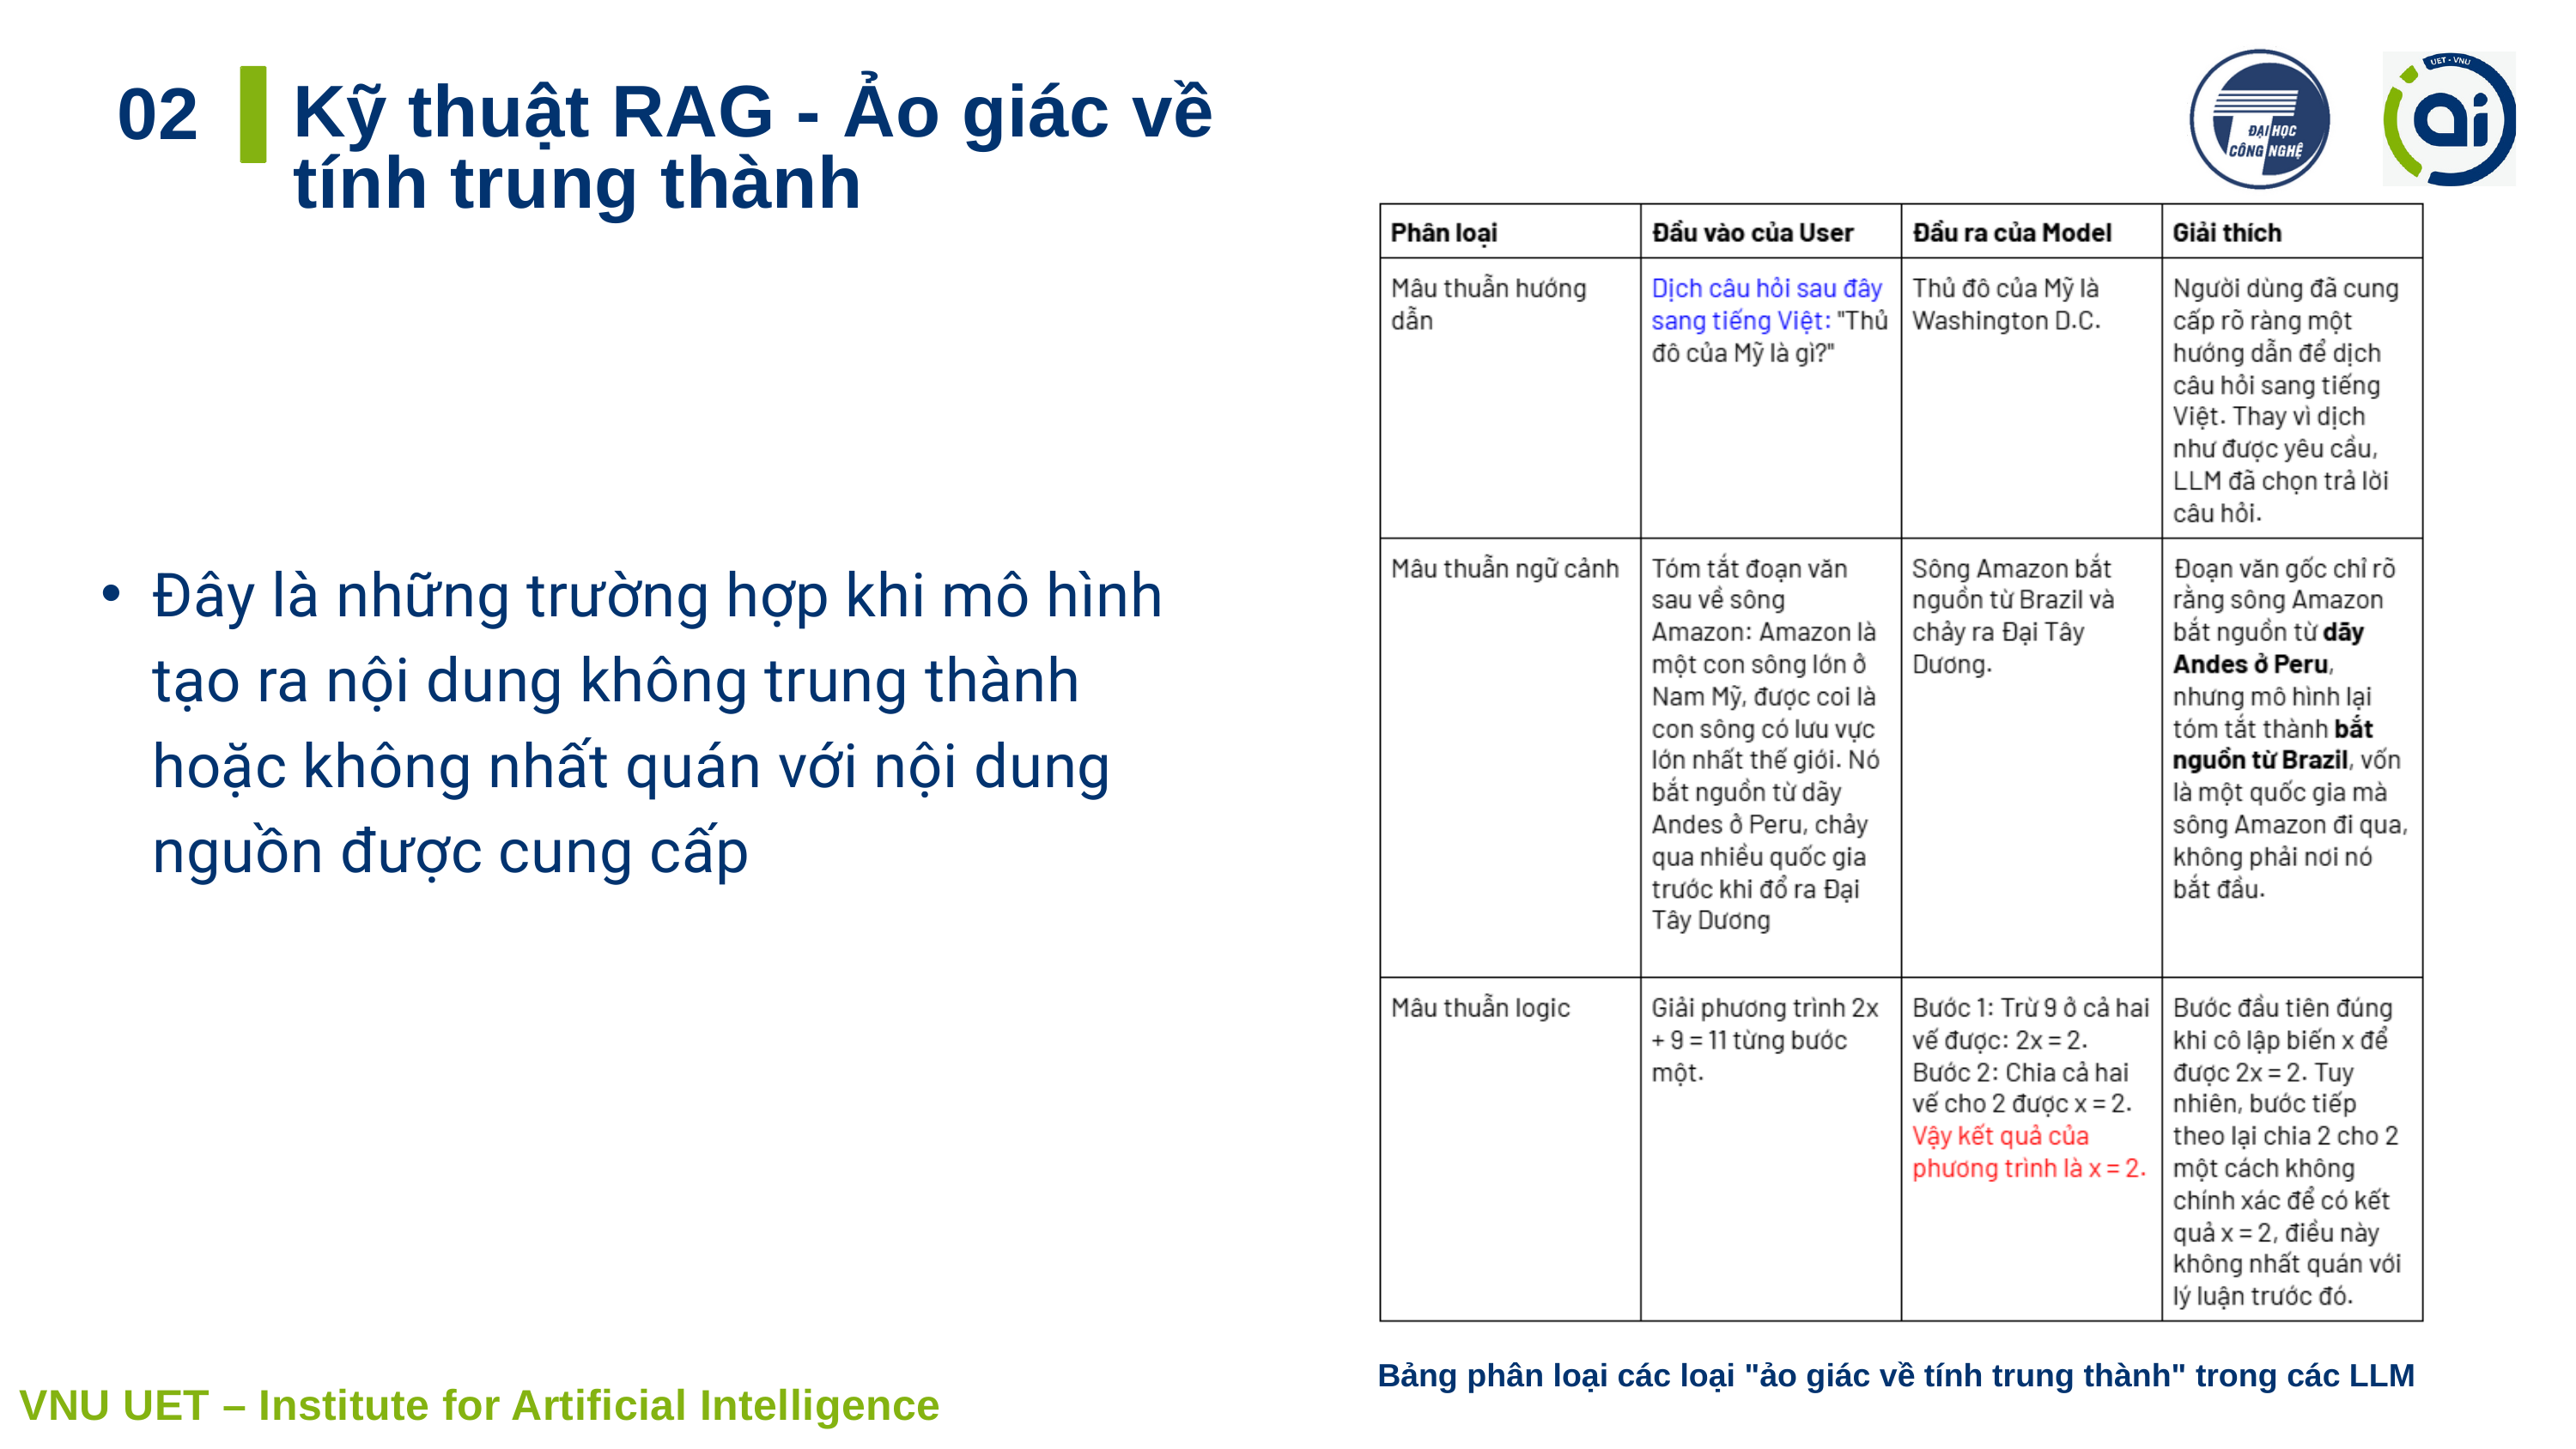

Kỹ thuật RAG - Ảo giác về tính trung thành

02

Đây là những trường hợp khi mô hình tạo ra nội dung không trung thành hoặc không nhất quán với nội dung nguồn được cung cấp

Bảng phân loại các loại "ảo giác về tính trung thành" trong các LLM

 VNU UET – Institute for Artificial Intelligence